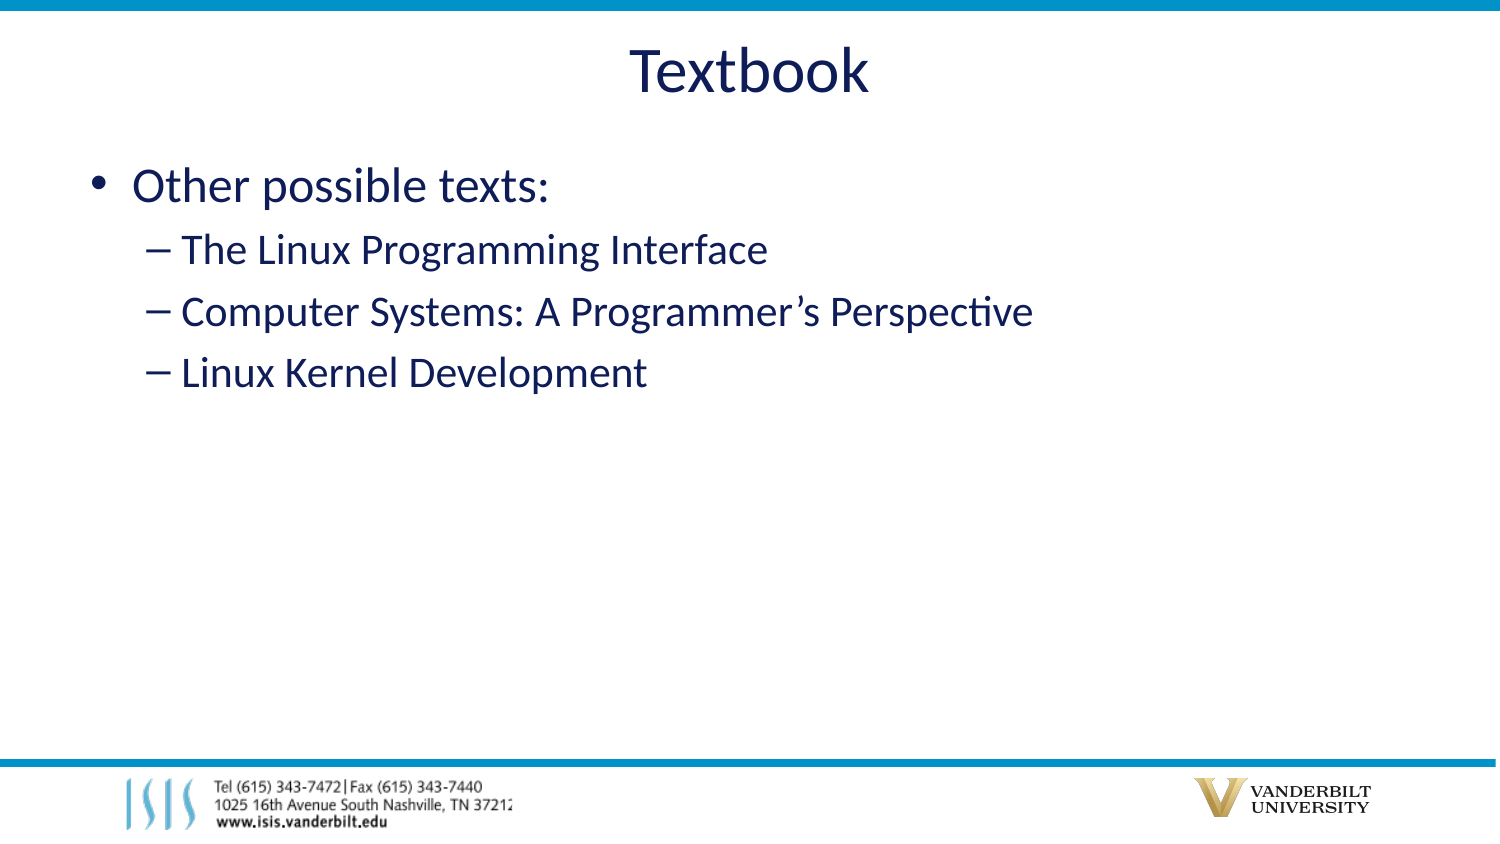

# Textbook
Other possible texts:
The Linux Programming Interface
Computer Systems: A Programmer’s Perspective
Linux Kernel Development